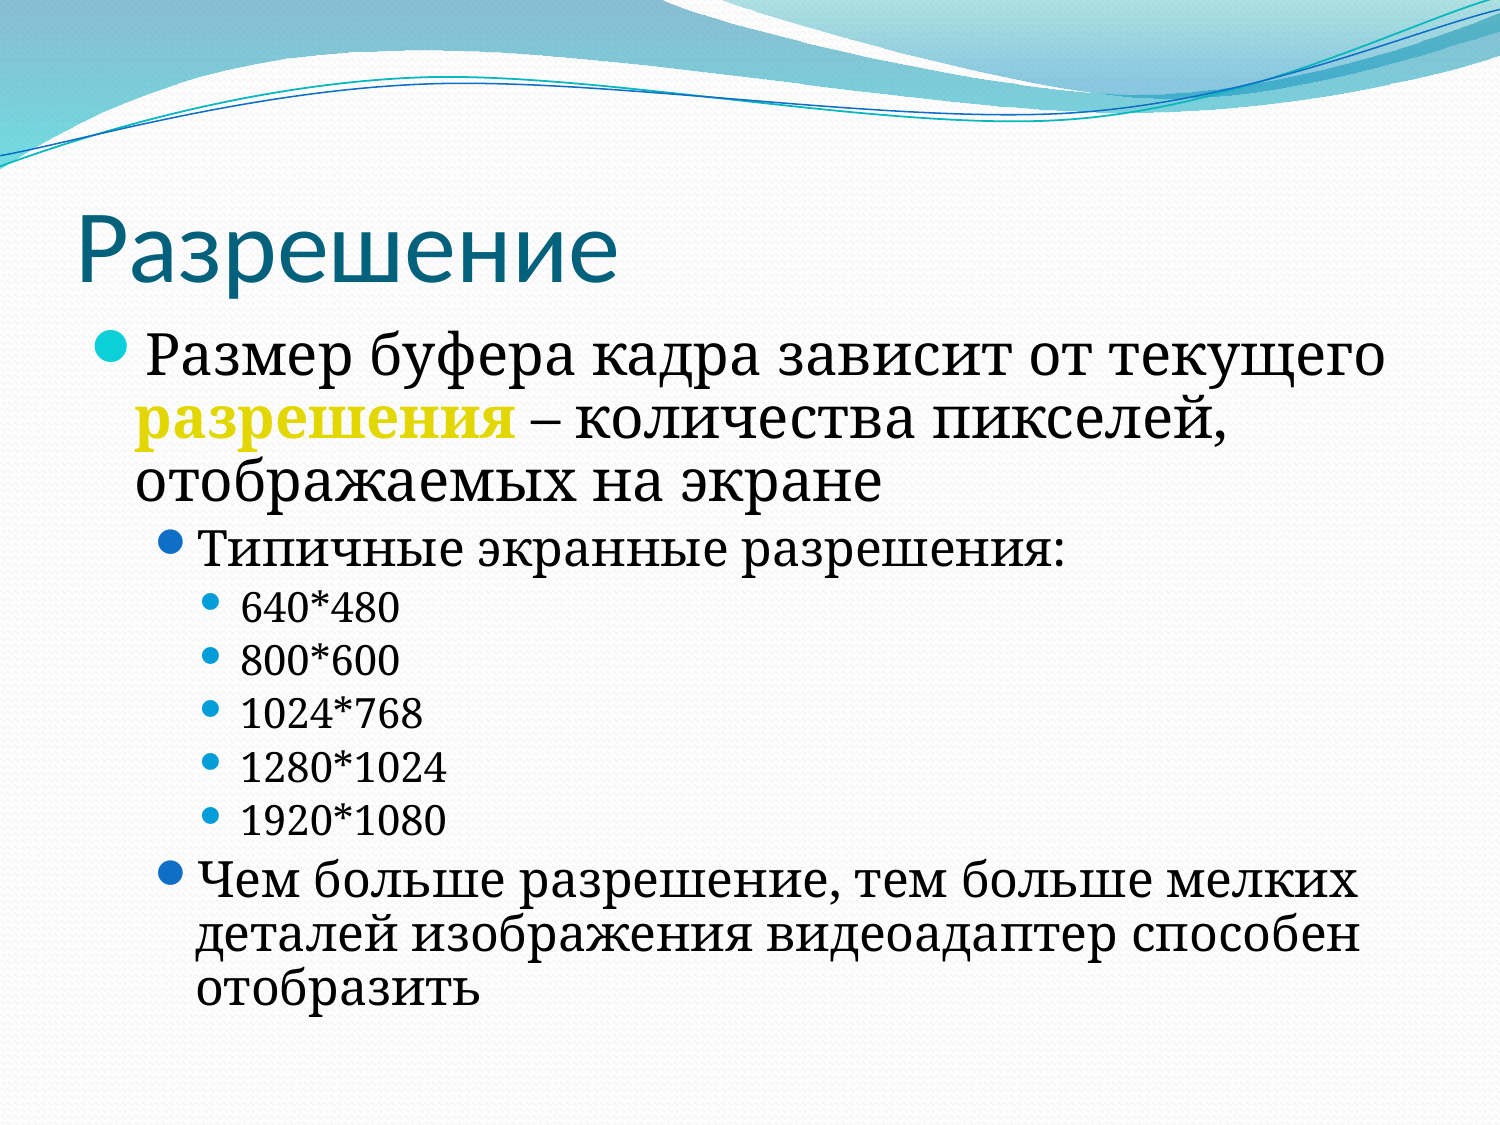

# Разрешение
Размер буфера кадра зависит от текущего разрешения – количества пикселей, отображаемых на экране
Типичные экранные разрешения:
640*480
800*600
1024*768
1280*1024
1920*1080
Чем больше разрешение, тем больше мелких деталей изображения видеоадаптер способен отобразить